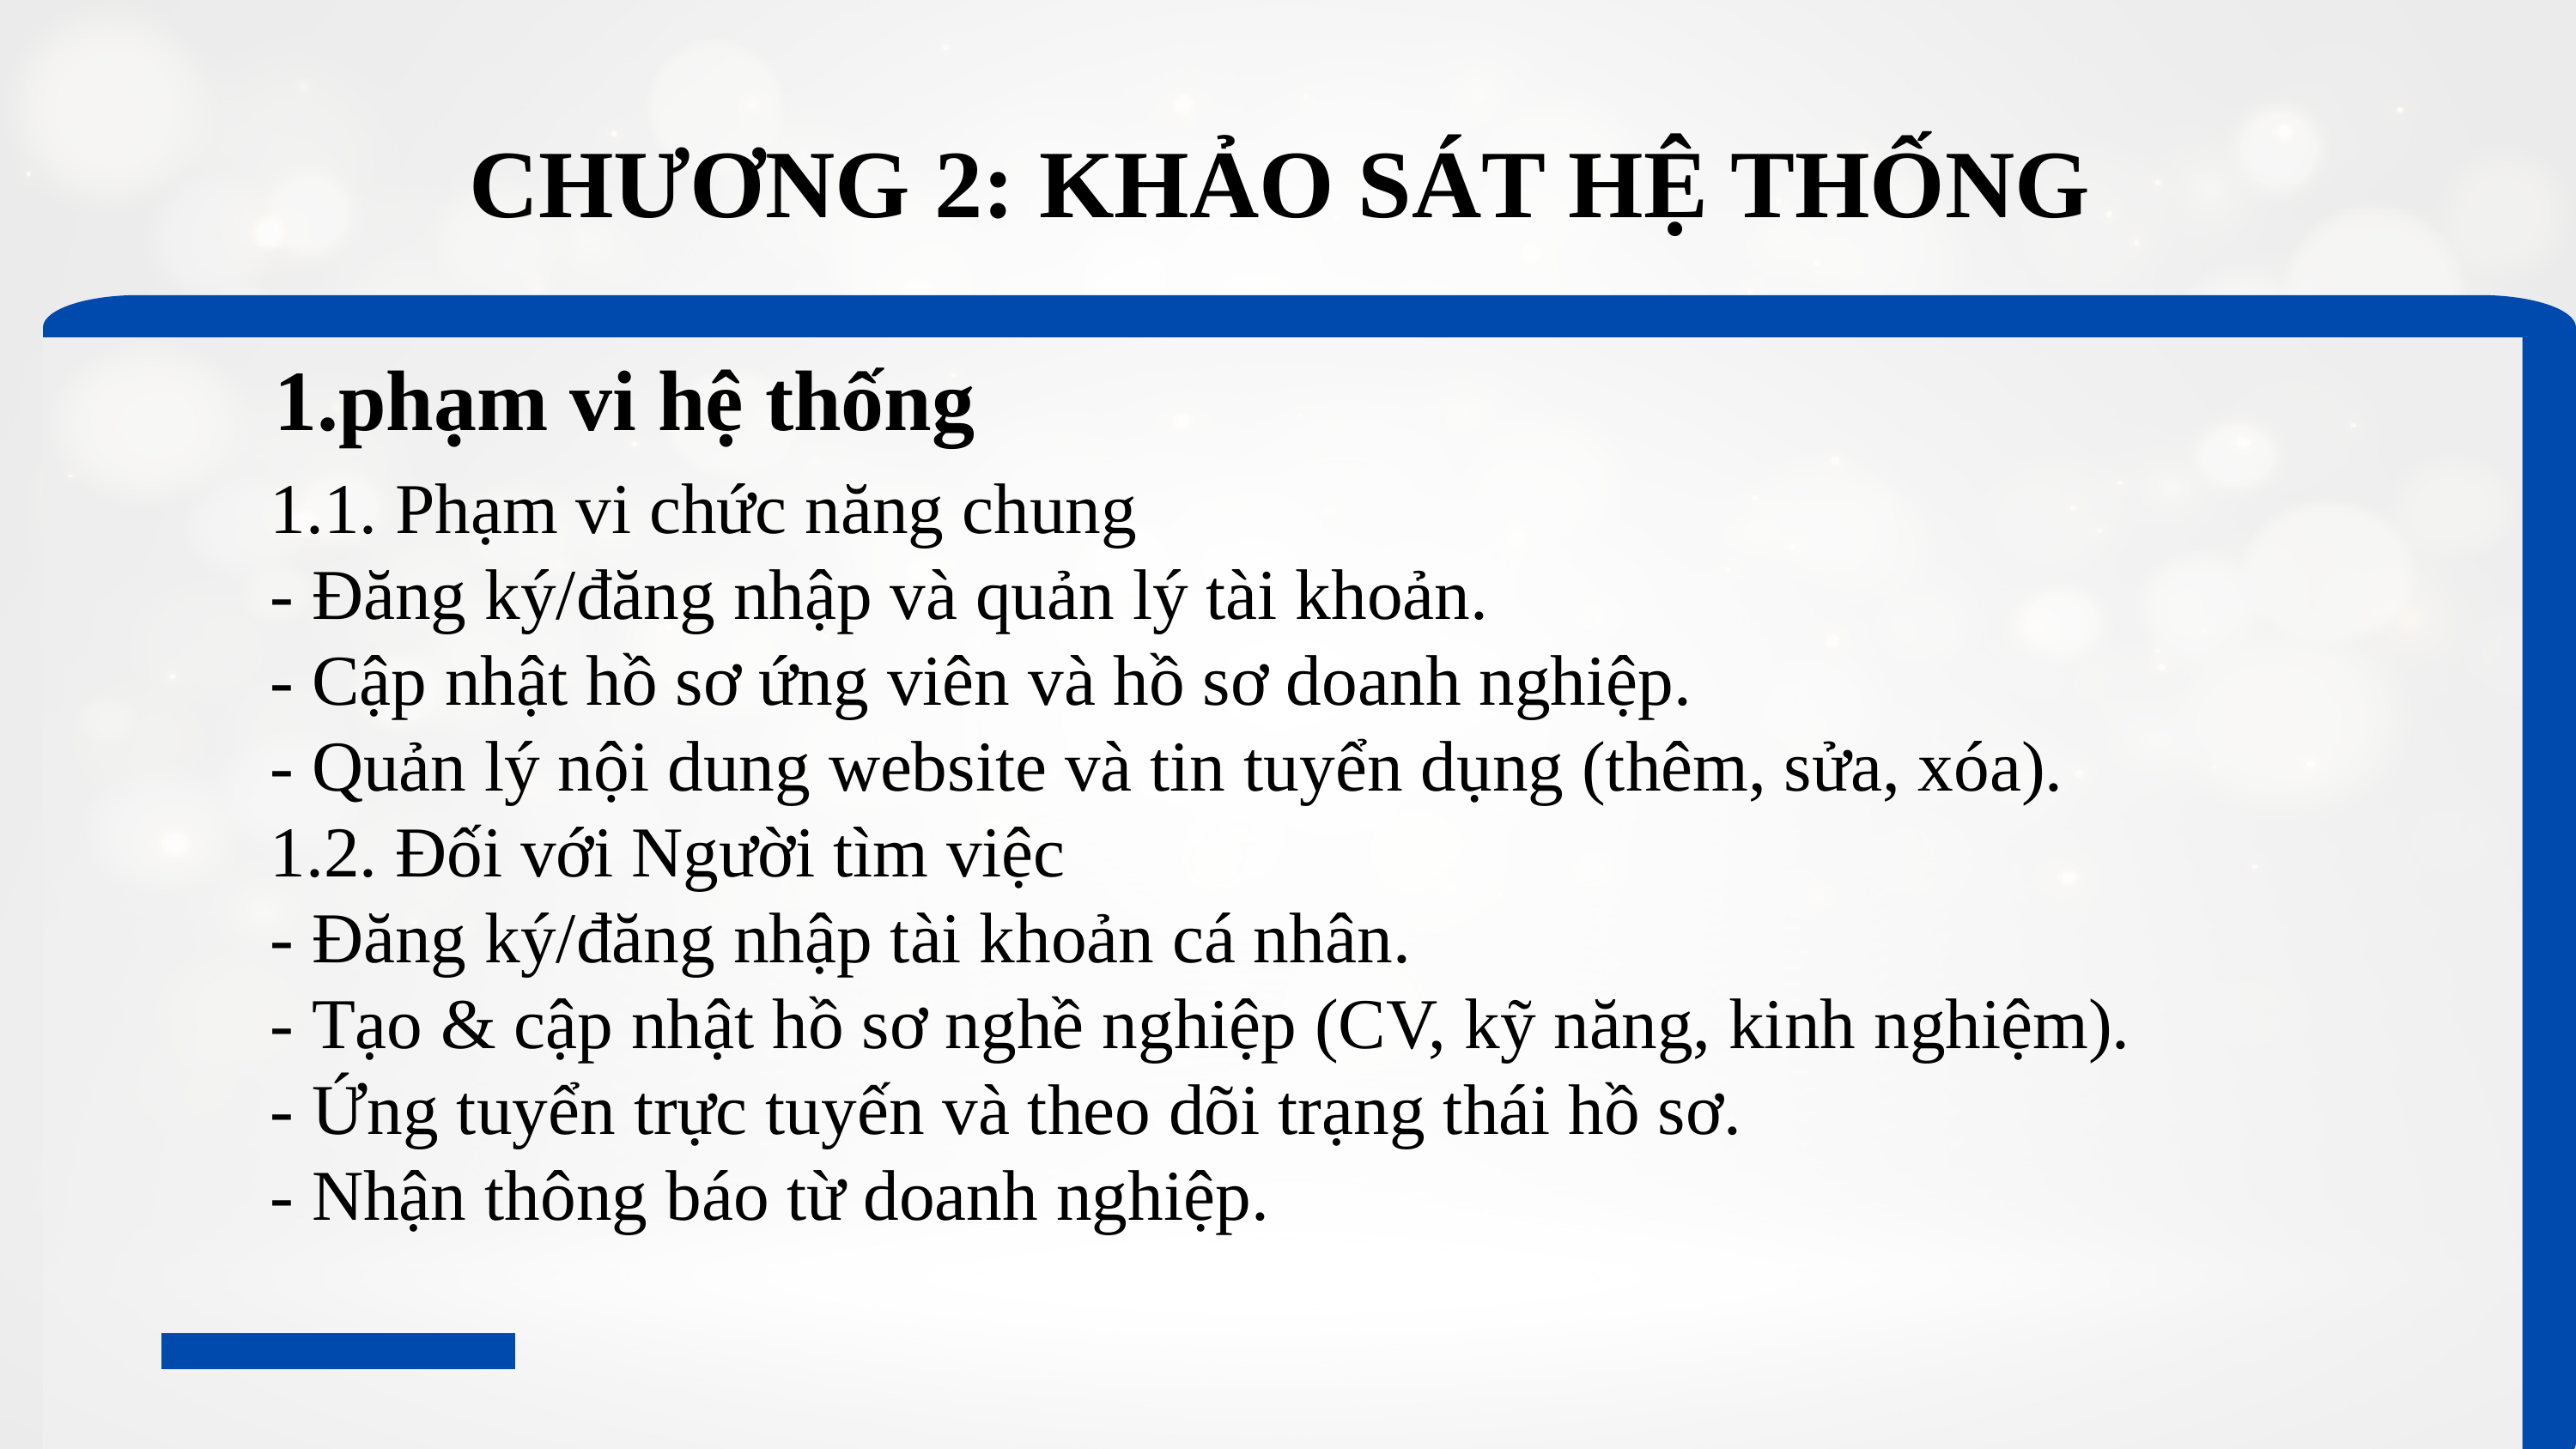

CHƯƠNG 2: KHẢO SÁT HỆ THỐNG

1.phạm vi hệ thống
1.1. Phạm vi chức năng chung
- Đăng ký/đăng nhập và quản lý tài khoản.
- Cập nhật hồ sơ ứng viên và hồ sơ doanh nghiệp.
- Quản lý nội dung website và tin tuyển dụng (thêm, sửa, xóa).
1.2. Đối với Người tìm việc
- Đăng ký/đăng nhập tài khoản cá nhân.
- Tạo & cập nhật hồ sơ nghề nghiệp (CV, kỹ năng, kinh nghiệm).
- Ứng tuyển trực tuyến và theo dõi trạng thái hồ sơ.
- Nhận thông báo từ doanh nghiệp.